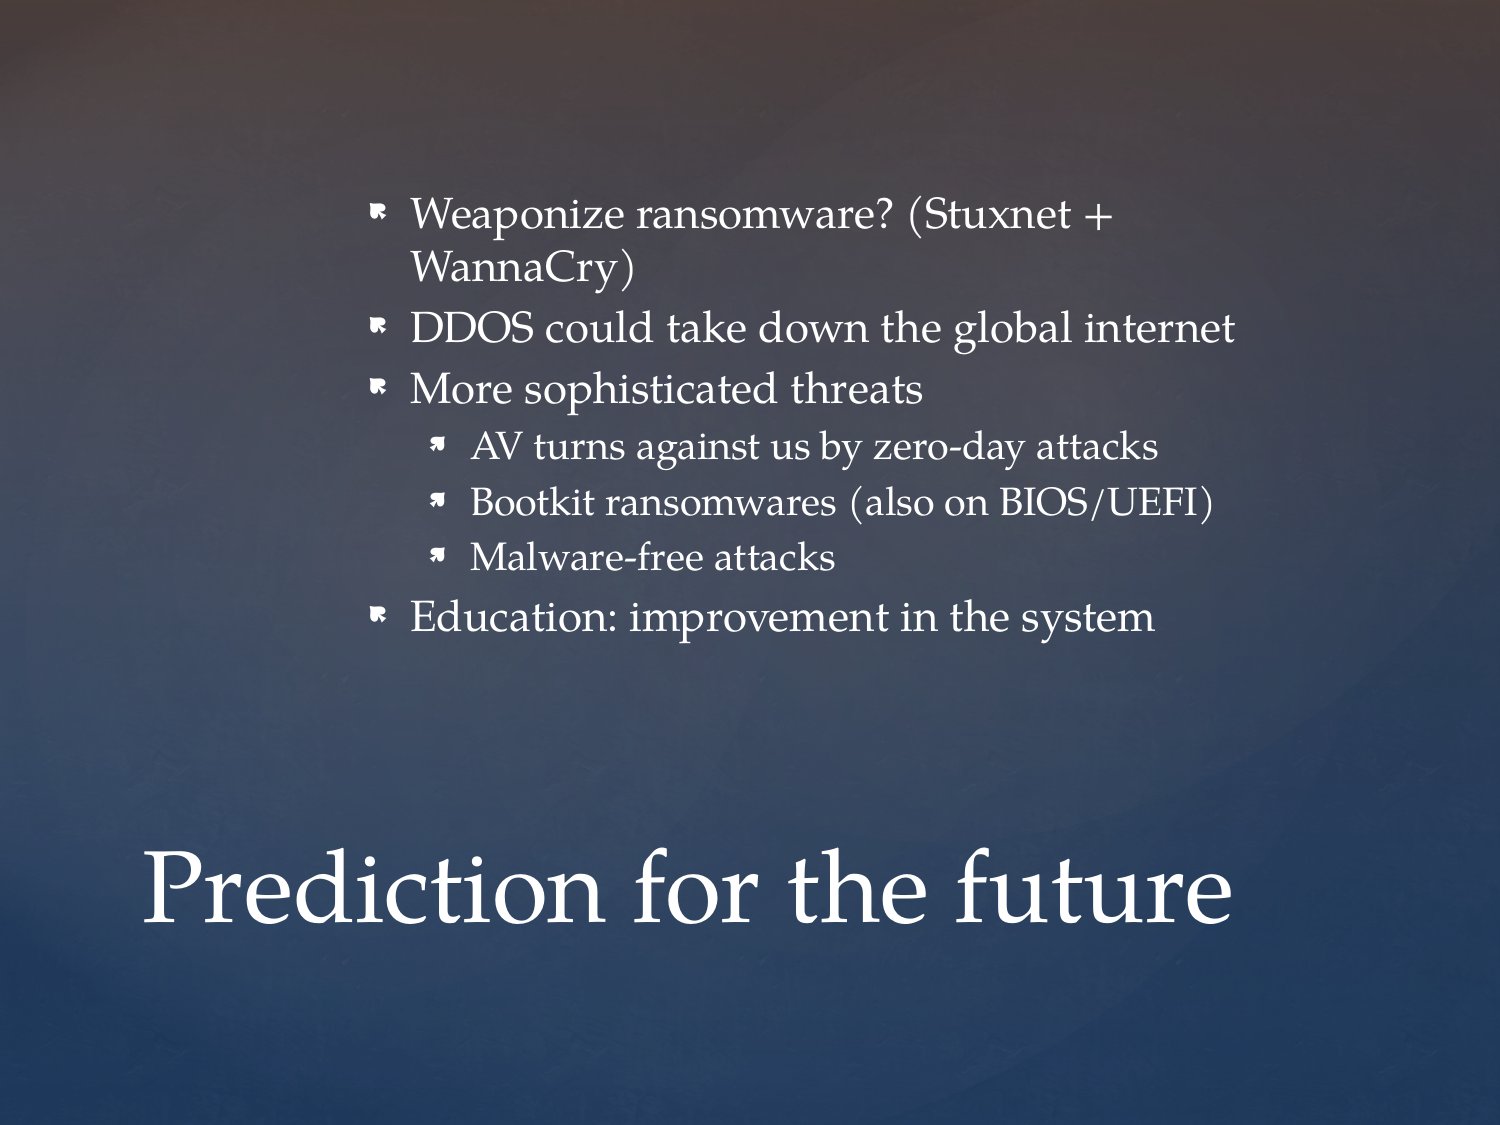

Weaponize ransomware? (Stuxnet + WannaCry)
DDOS could take down the global internet
More sophisticated threats
AV turns against us by zero-day attacks
Bootkit ransomwares (also on BIOS/UEFI)
Malware-free attacks
Education: improvement in the system
# Prediction for the future